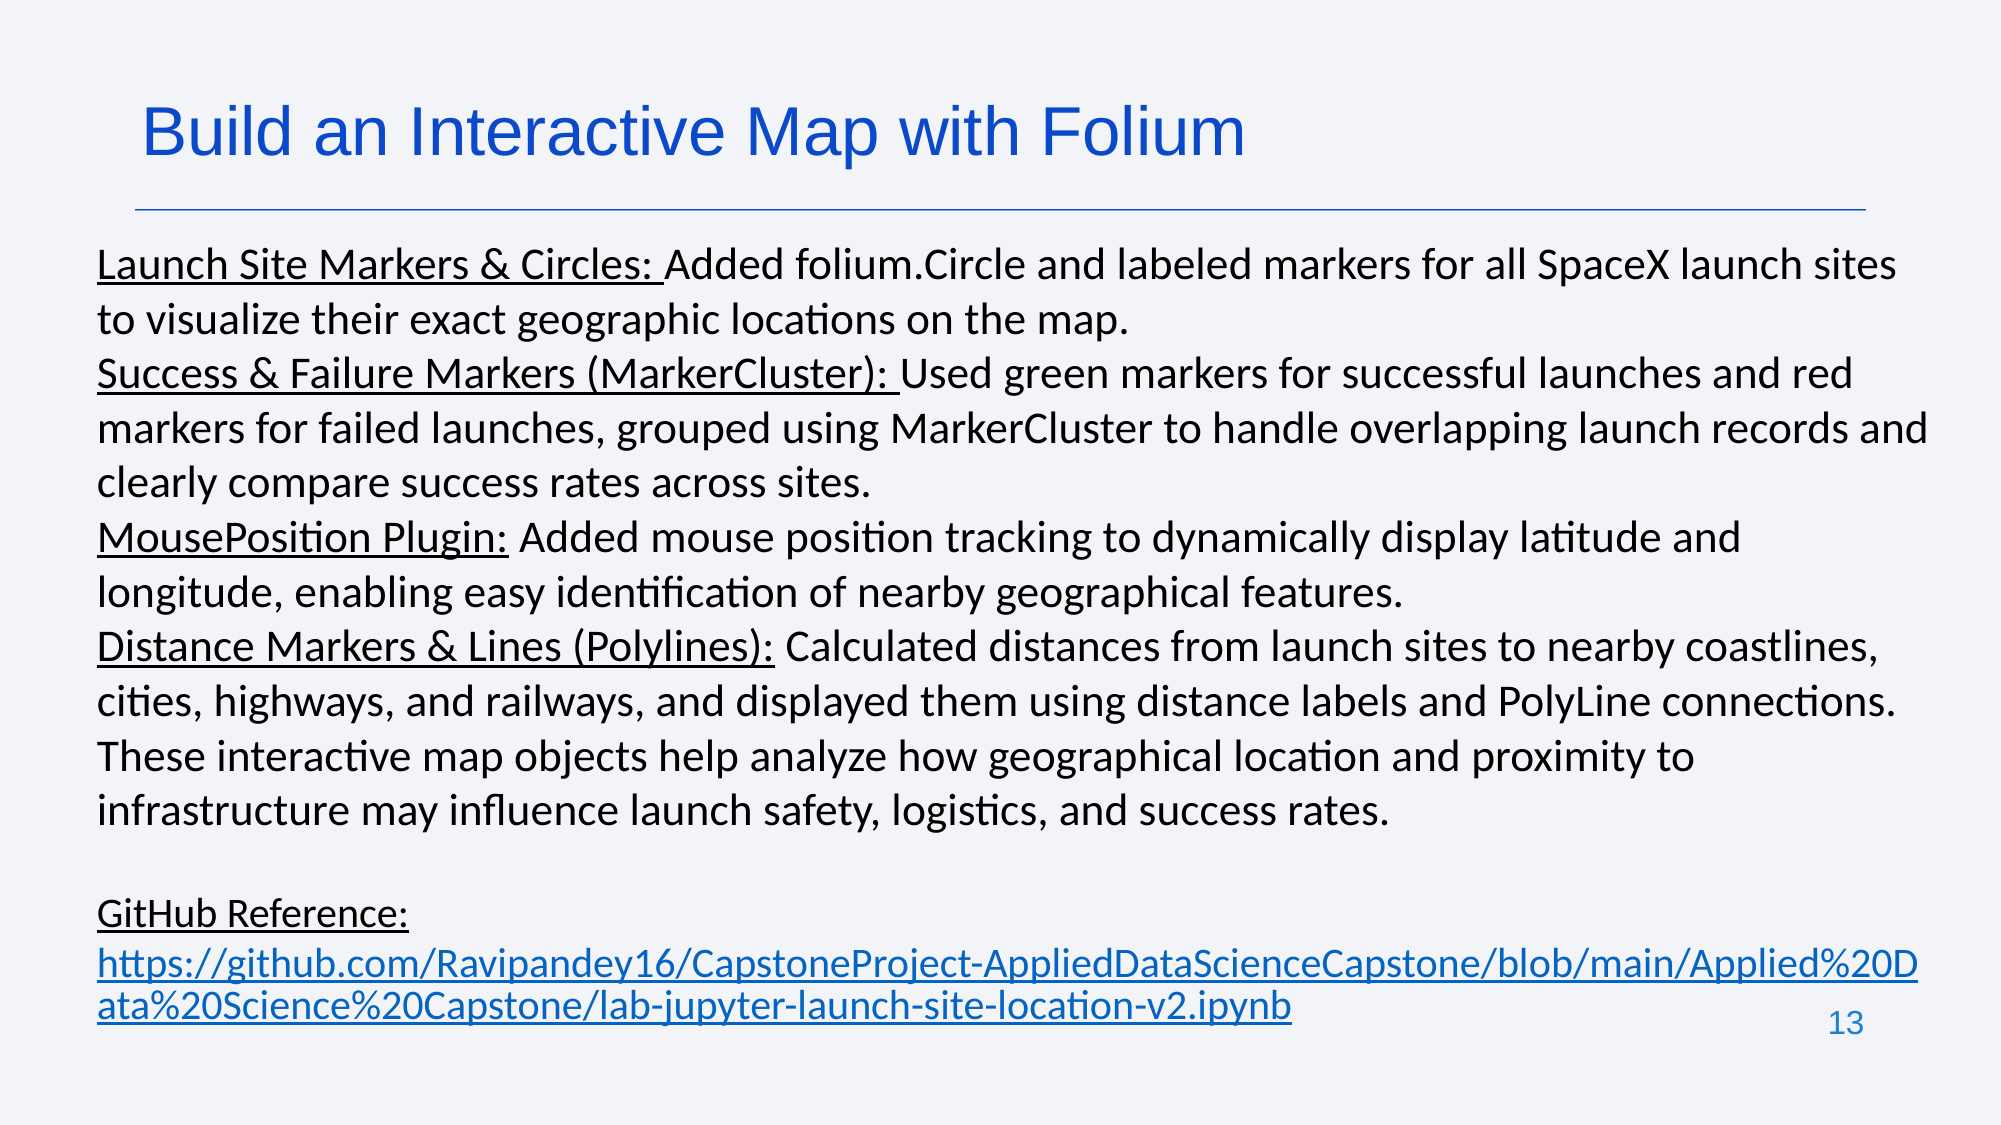

Build an Interactive Map with Folium
Launch Site Markers & Circles: Added folium.Circle and labeled markers for all SpaceX launch sites to visualize their exact geographic locations on the map.
Success & Failure Markers (MarkerCluster): Used green markers for successful launches and red markers for failed launches, grouped using MarkerCluster to handle overlapping launch records and clearly compare success rates across sites.
MousePosition Plugin: Added mouse position tracking to dynamically display latitude and longitude, enabling easy identification of nearby geographical features.
Distance Markers & Lines (Polylines): Calculated distances from launch sites to nearby coastlines, cities, highways, and railways, and displayed them using distance labels and PolyLine connections.
These interactive map objects help analyze how geographical location and proximity to infrastructure may influence launch safety, logistics, and success rates.

GitHub Reference:
https://github.com/Ravipandey16/CapstoneProject-AppliedDataScienceCapstone/blob/main/Applied%20Data%20Science%20Capstone/lab-jupyter-launch-site-location-v2.ipynb
13